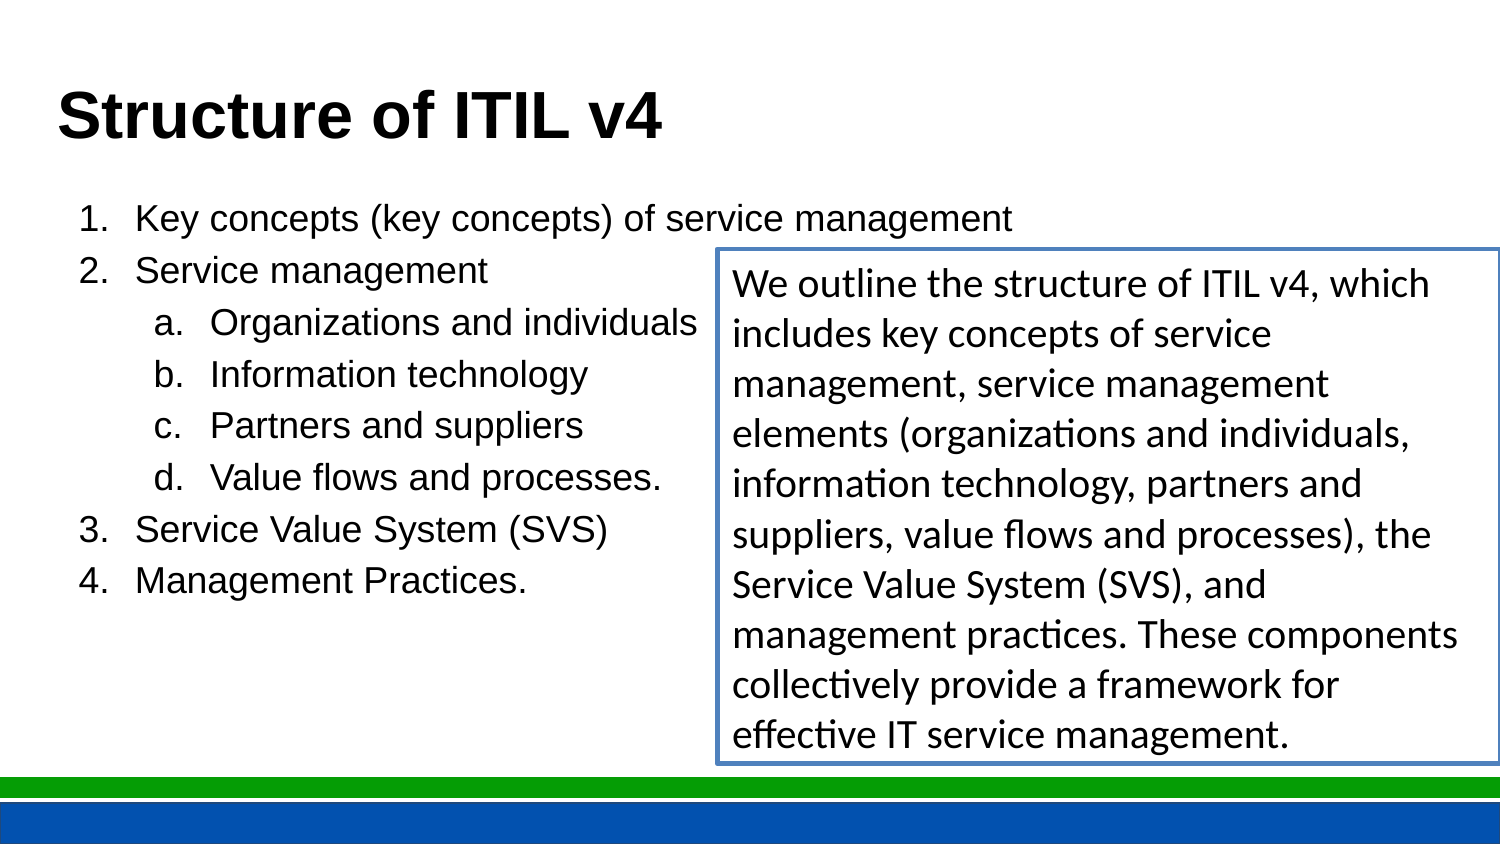

Structure of ITIL v4
Key concepts (key concepts) of service management
Service management
Organizations and individuals
Information technology
Partners and suppliers
Value flows and processes.
Service Value System (SVS)
Management Practices.
We outline the structure of ITIL v4, which includes key concepts of service management, service management elements (organizations and individuals, information technology, partners and suppliers, value flows and processes), the Service Value System (SVS), and management practices. These components collectively provide a framework for effective IT service management.